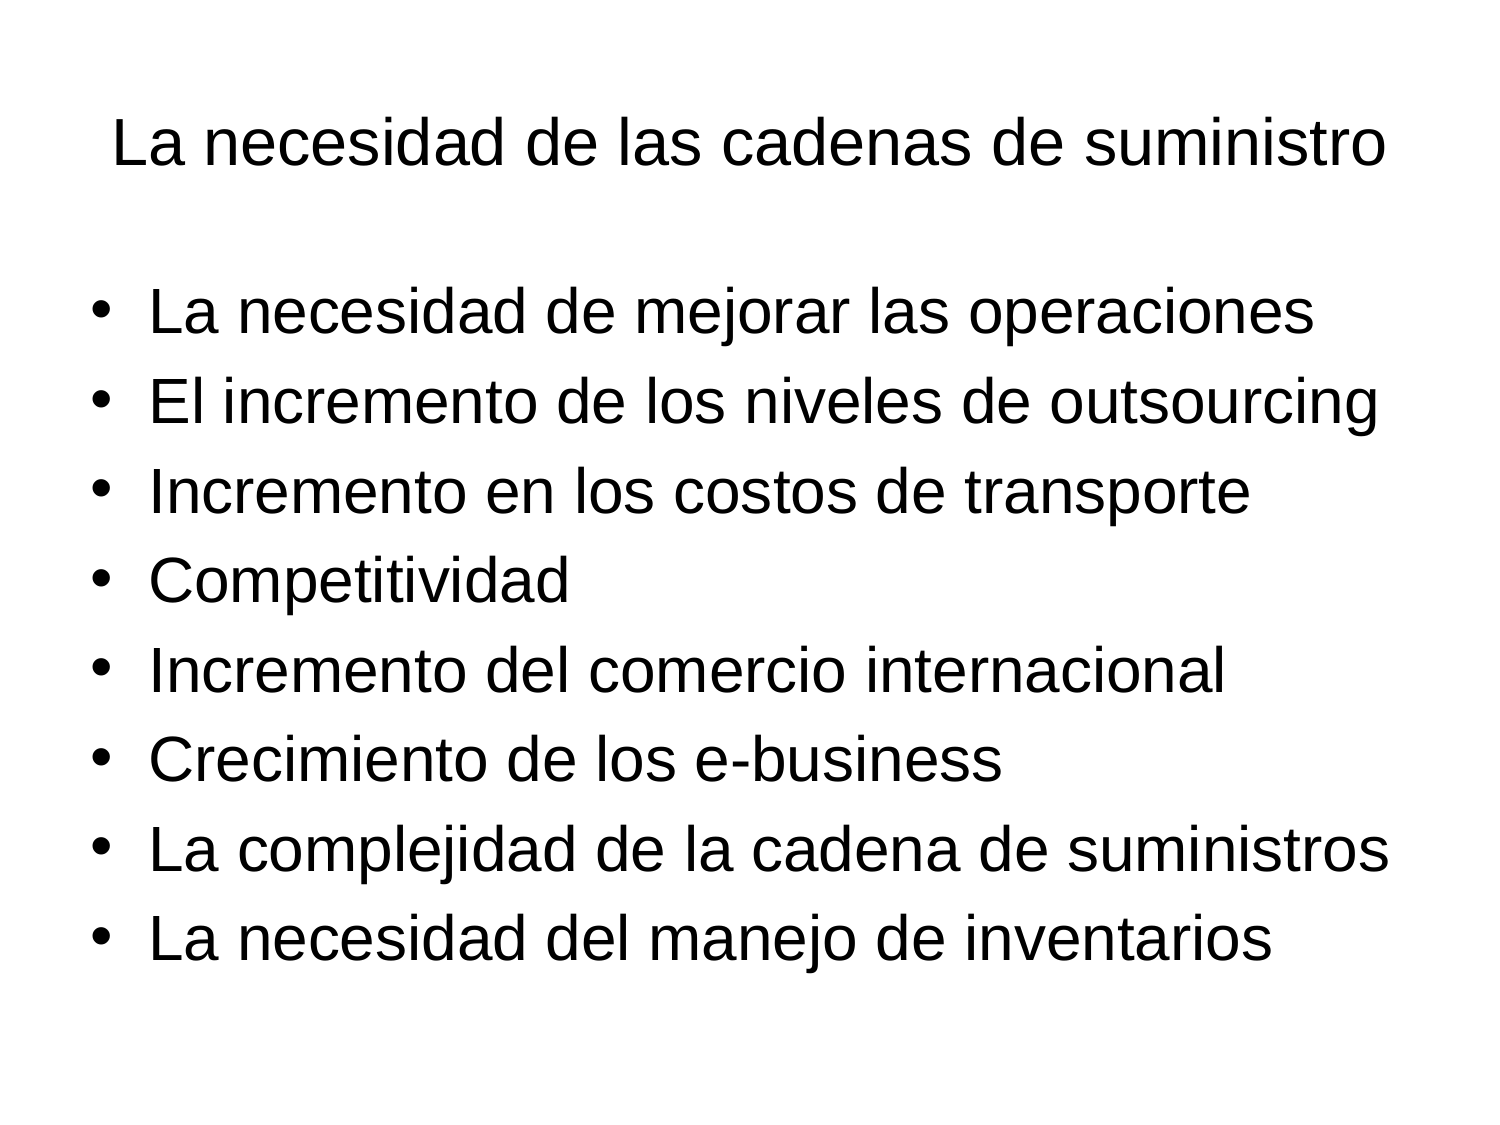

# La necesidad de las cadenas de suministro
La necesidad de mejorar las operaciones
El incremento de los niveles de outsourcing
Incremento en los costos de transporte
Competitividad
Incremento del comercio internacional
Crecimiento de los e-business
La complejidad de la cadena de suministros
La necesidad del manejo de inventarios